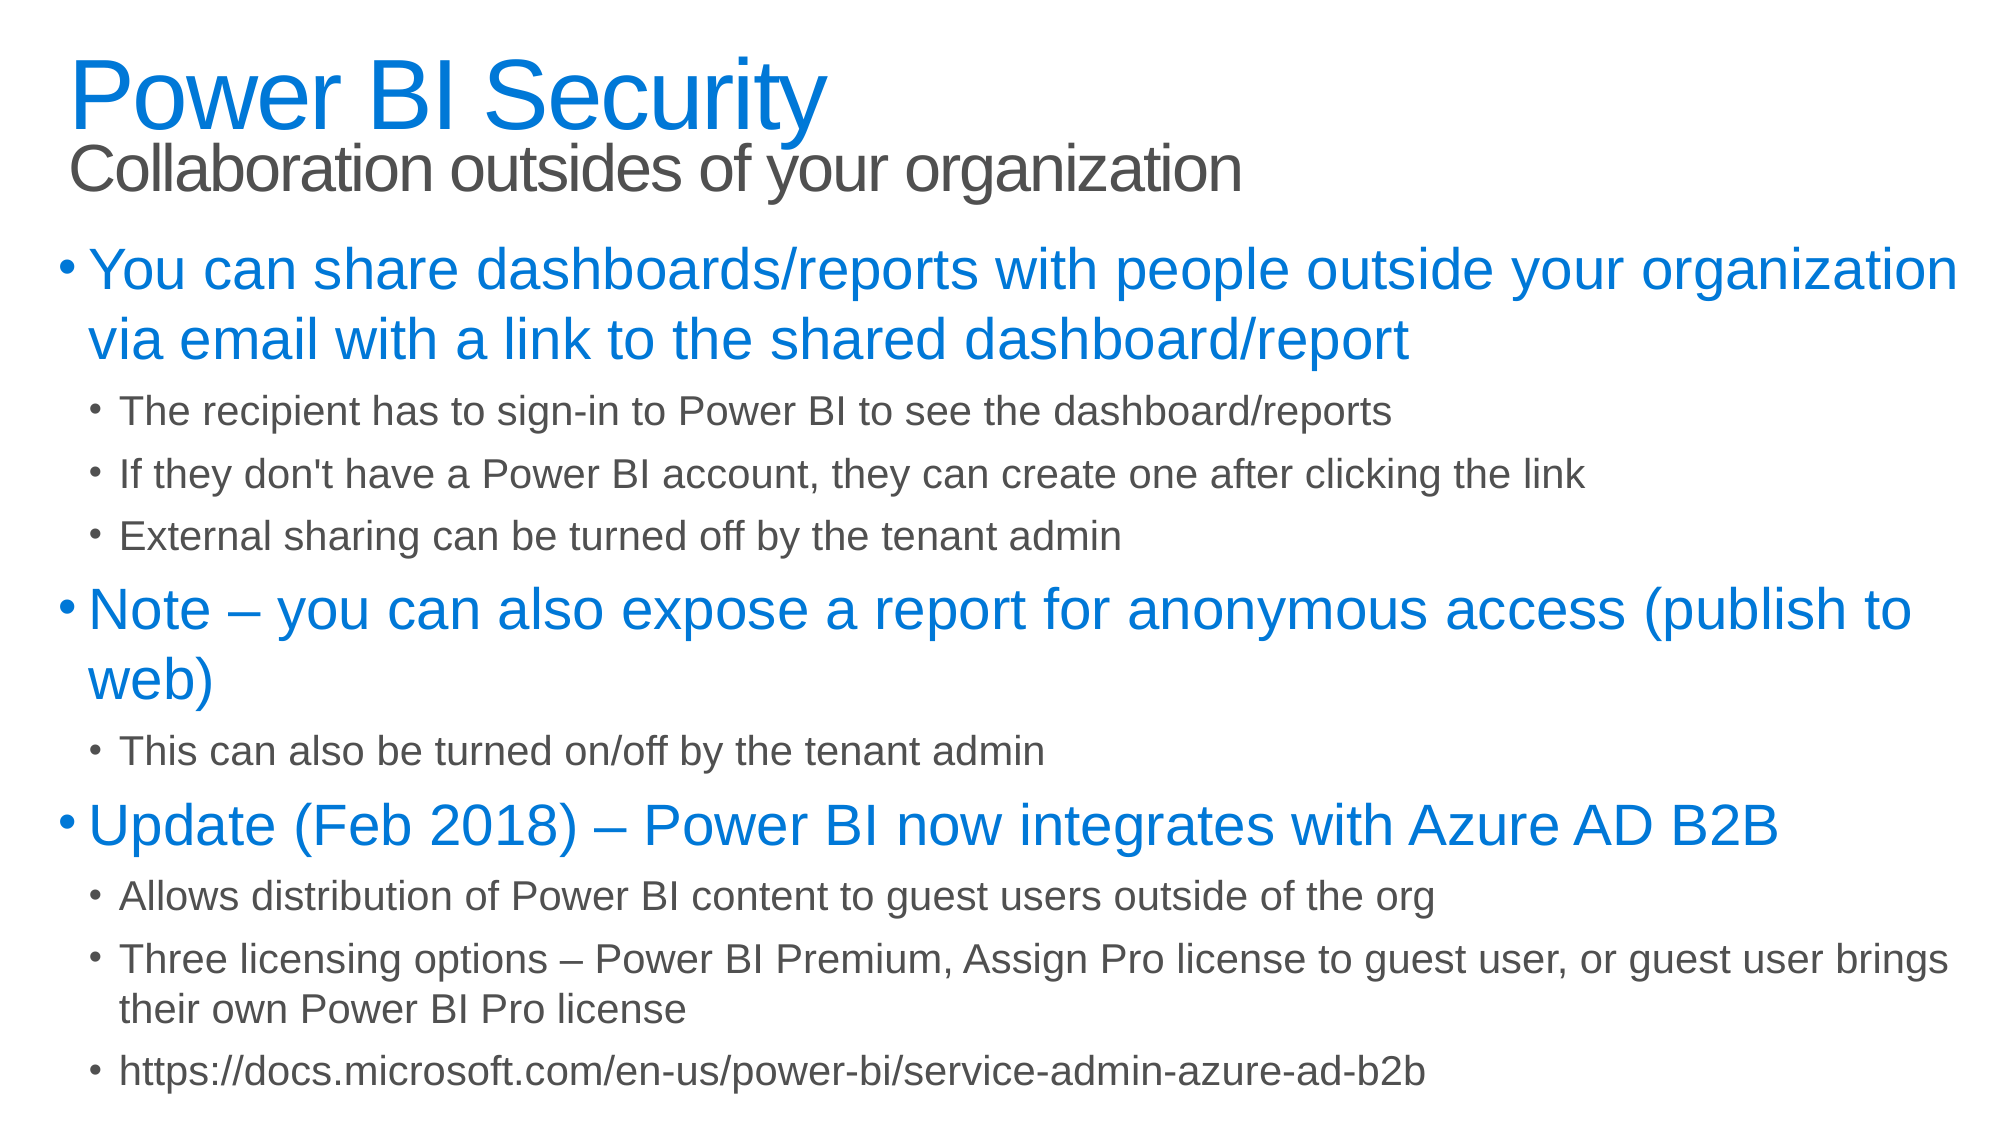

# Power BI Security Collaboration outsides of your organization
You can share dashboards/reports with people outside your organization via email with a link to the shared dashboard/report
The recipient has to sign-in to Power BI to see the dashboard/reports
If they don't have a Power BI account, they can create one after clicking the link
External sharing can be turned off by the tenant admin
Note – you can also expose a report for anonymous access (publish to web)
This can also be turned on/off by the tenant admin
Update (Feb 2018) – Power BI now integrates with Azure AD B2B
Allows distribution of Power BI content to guest users outside of the org
Three licensing options – Power BI Premium, Assign Pro license to guest user, or guest user brings their own Power BI Pro license
https://docs.microsoft.com/en-us/power-bi/service-admin-azure-ad-b2b